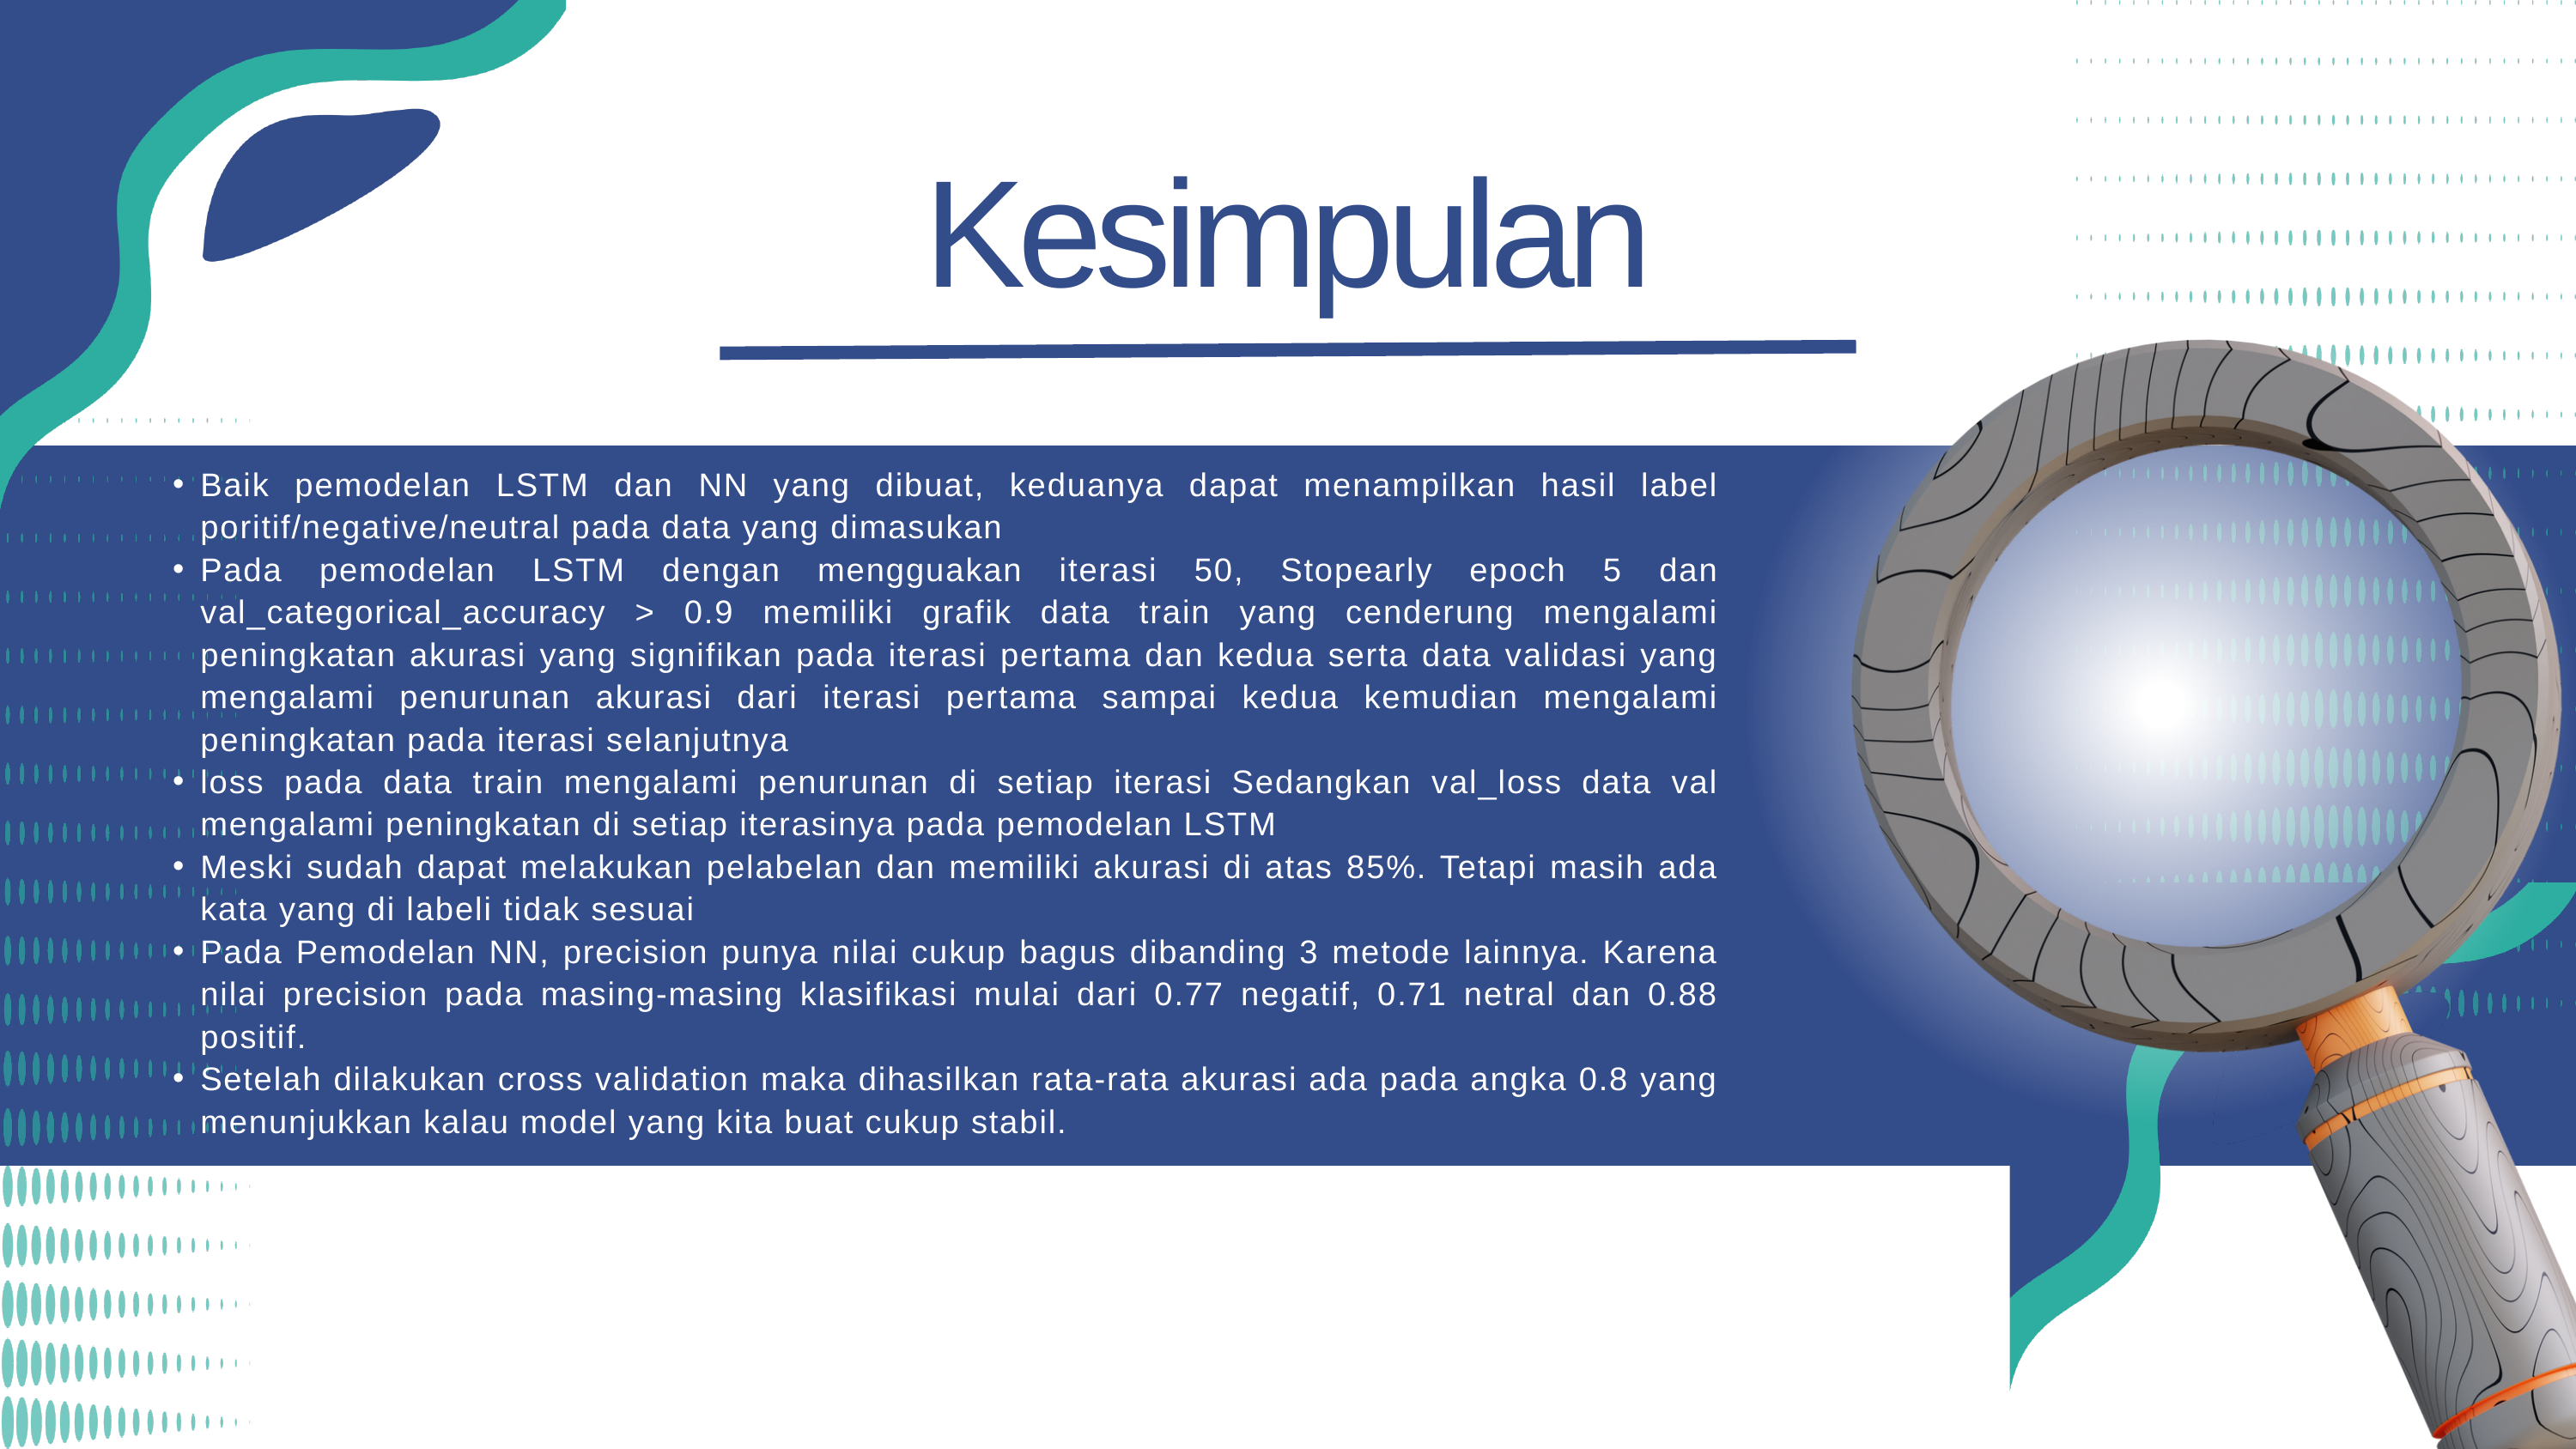

Kesimpulan

Baik pemodelan LSTM dan NN yang dibuat, keduanya dapat menampilkan hasil label poritif/negative/neutral pada data yang dimasukan
Pada pemodelan LSTM dengan mengguakan iterasi 50, Stopearly epoch 5 dan val_categorical_accuracy > 0.9 memiliki grafik data train yang cenderung mengalami peningkatan akurasi yang signifikan pada iterasi pertama dan kedua serta data validasi yang mengalami penurunan akurasi dari iterasi pertama sampai kedua kemudian mengalami peningkatan pada iterasi selanjutnya
loss pada data train mengalami penurunan di setiap iterasi Sedangkan val_loss data val mengalami peningkatan di setiap iterasinya pada pemodelan LSTM
Meski sudah dapat melakukan pelabelan dan memiliki akurasi di atas 85%. Tetapi masih ada kata yang di labeli tidak sesuai
Pada Pemodelan NN, precision punya nilai cukup bagus dibanding 3 metode lainnya. Karena nilai precision pada masing-masing klasifikasi mulai dari 0.77 negatif, 0.71 netral dan 0.88 positif.
Setelah dilakukan cross validation maka dihasilkan rata-rata akurasi ada pada angka 0.8 yang menunjukkan kalau model yang kita buat cukup stabil.